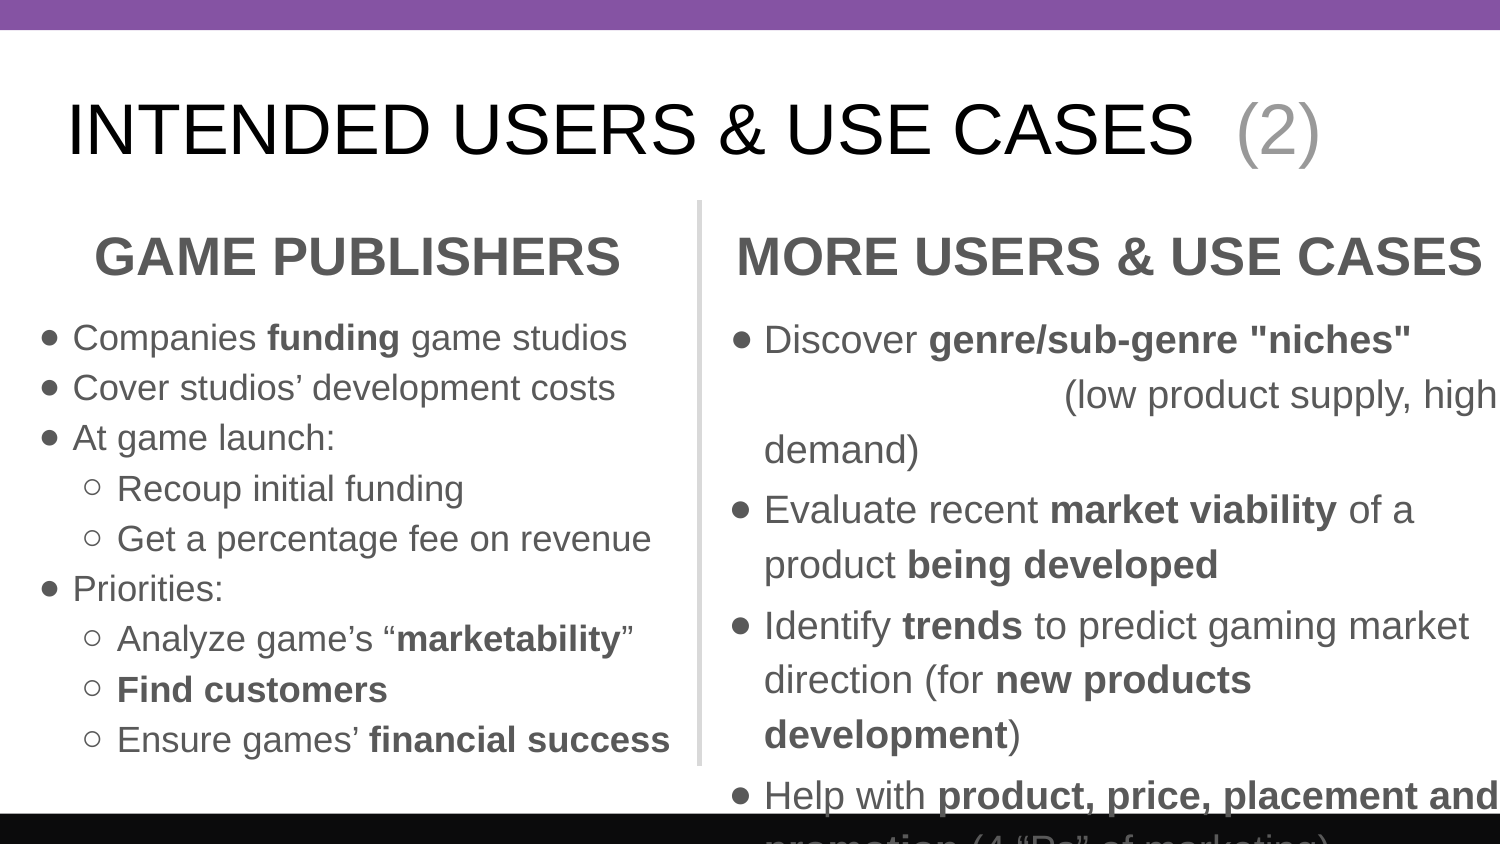

# INTENDED USERS & USE CASES  (2)
GAME PUBLISHERS
Companies funding game studios
Cover studios’ development costs
At game launch:
Recoup initial funding
Get a percentage fee on revenue
Priorities:
Analyze game’s “marketability”
Find customers
Ensure games’ financial success

MORE USERS & USE CASES
Discover genre/sub-genre "niches" 		(low product supply, high demand)
Evaluate recent market viability of a product being developed
Identify trends to predict gaming market direction (for new products development)
Help with product, price, placement and promotion (4 “Ps” of marketing)